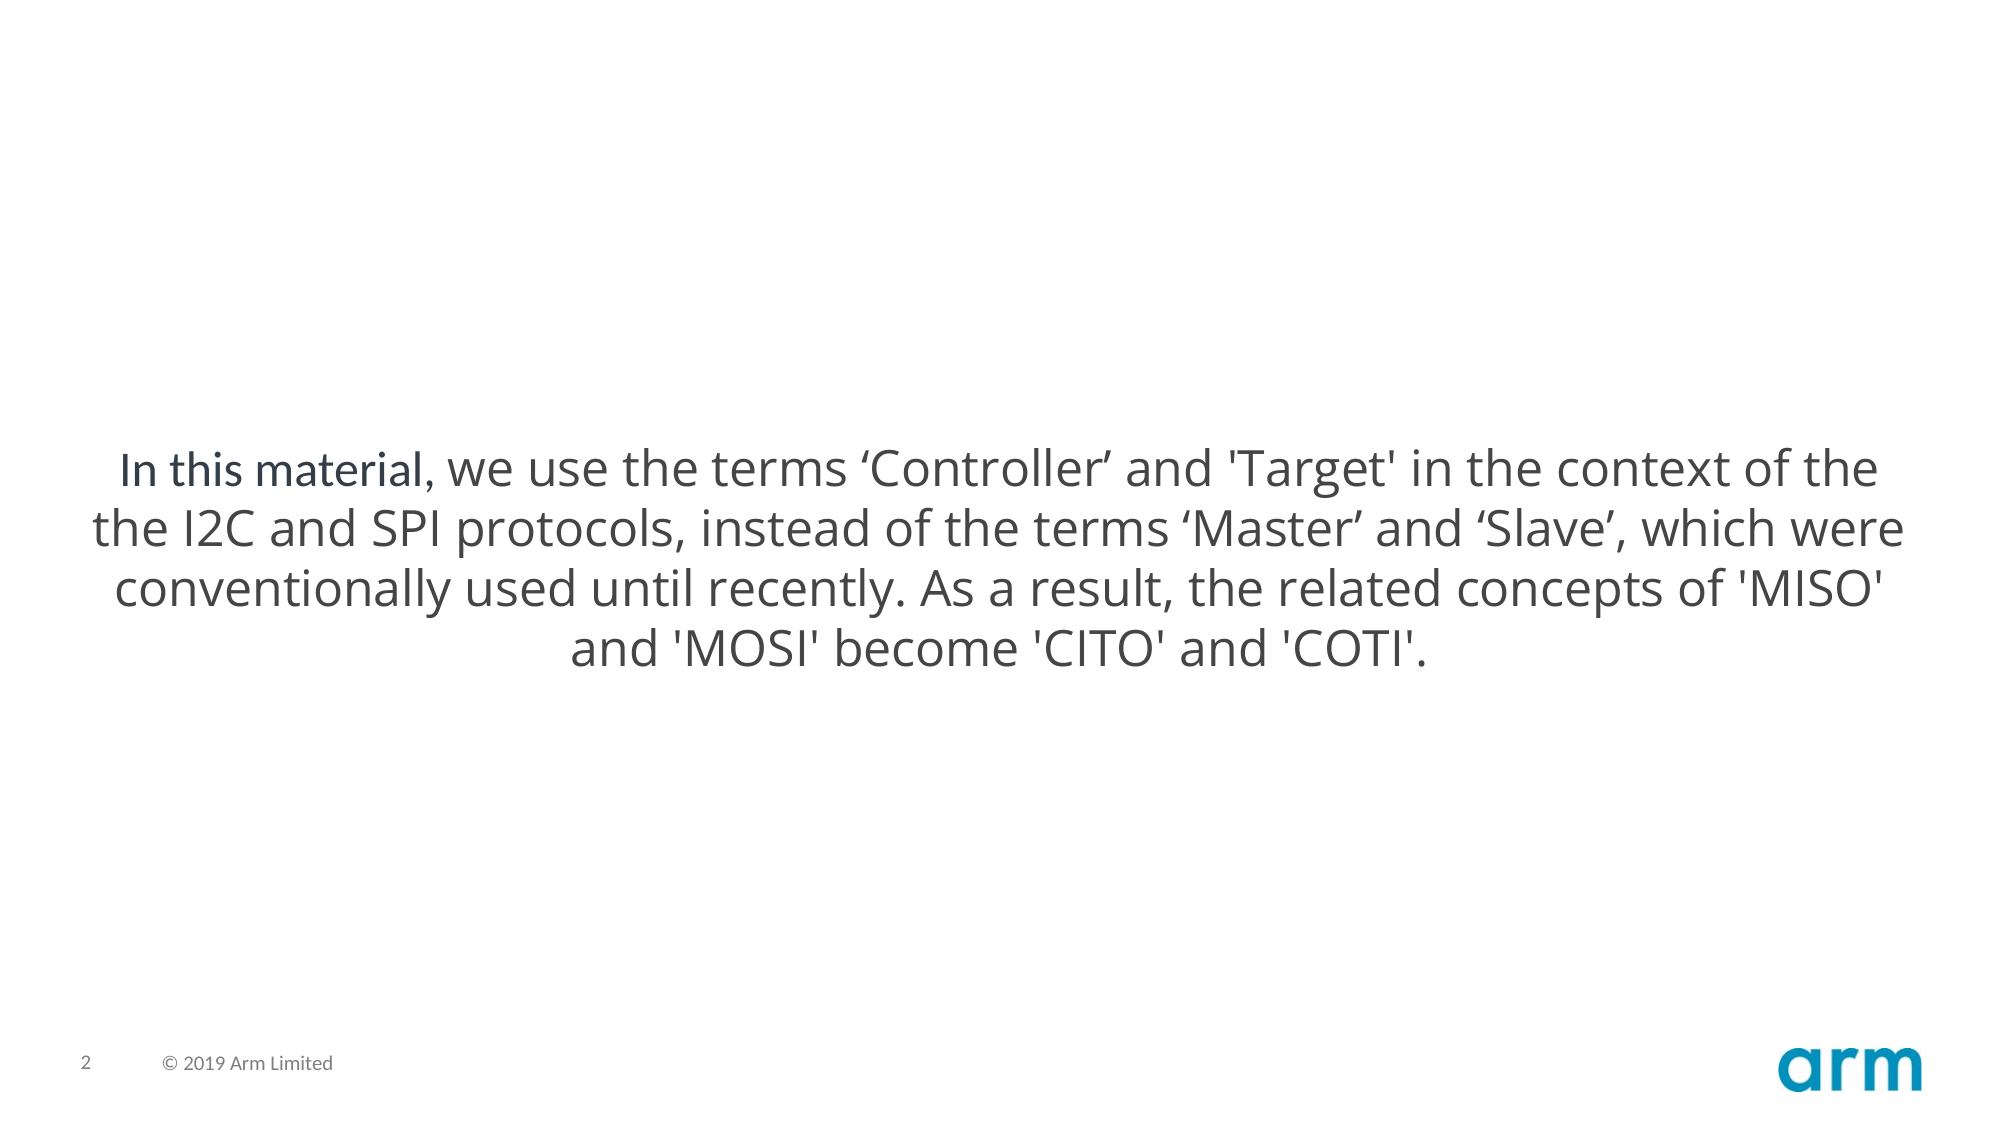

In this material, we use the terms ‘Controller’ and 'Target' in the context of the the I2C and SPI protocols, instead of the terms ‘Master’ and ‘Slave’, which were conventionally used until recently. As a result, the related concepts of 'MISO' and 'MOSI' become 'CITO' and 'COTI'.